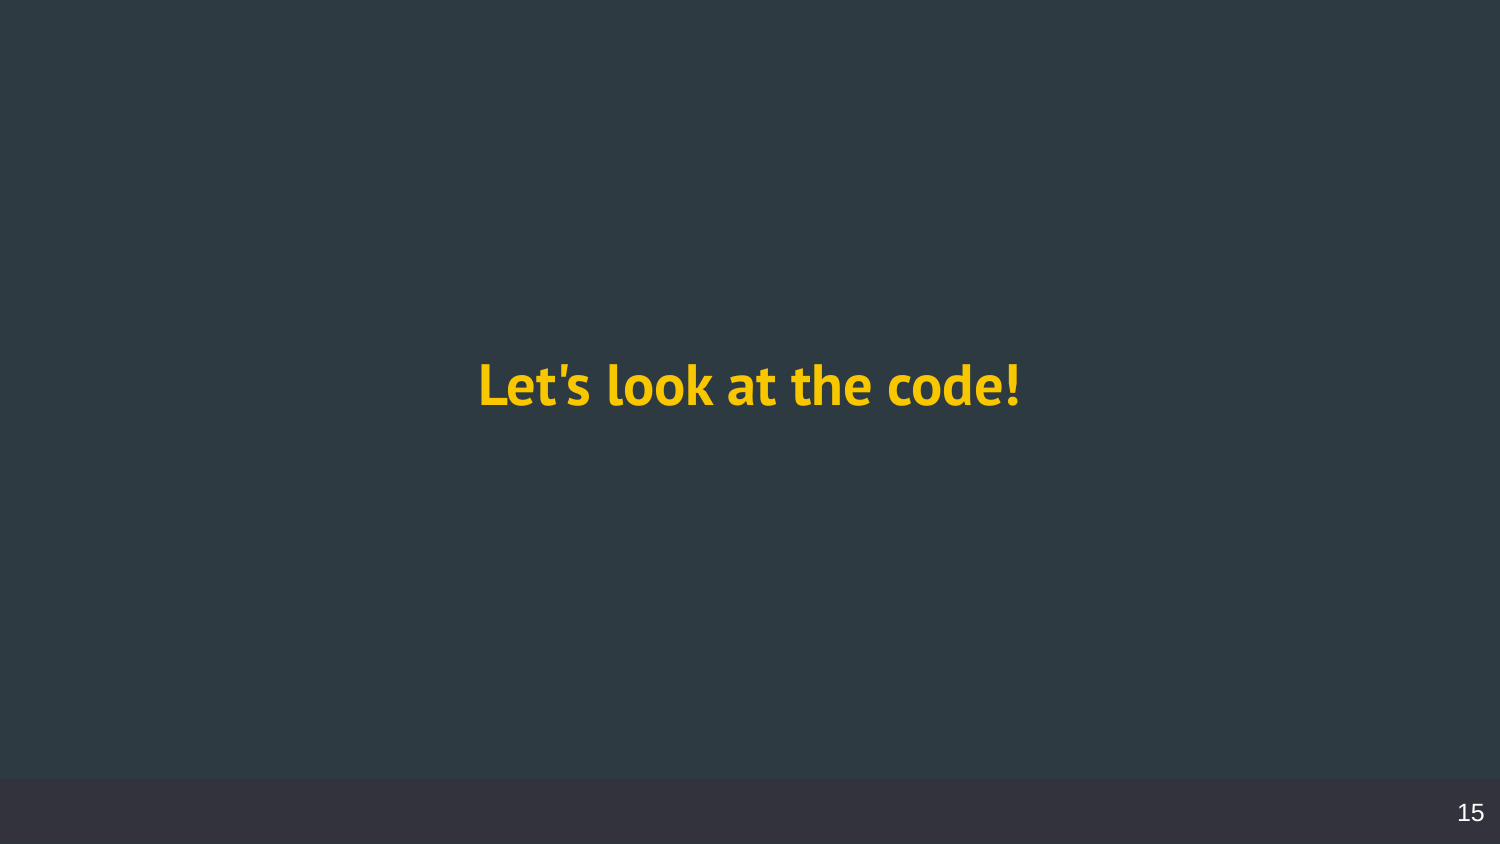

# Let's look at the code!
15